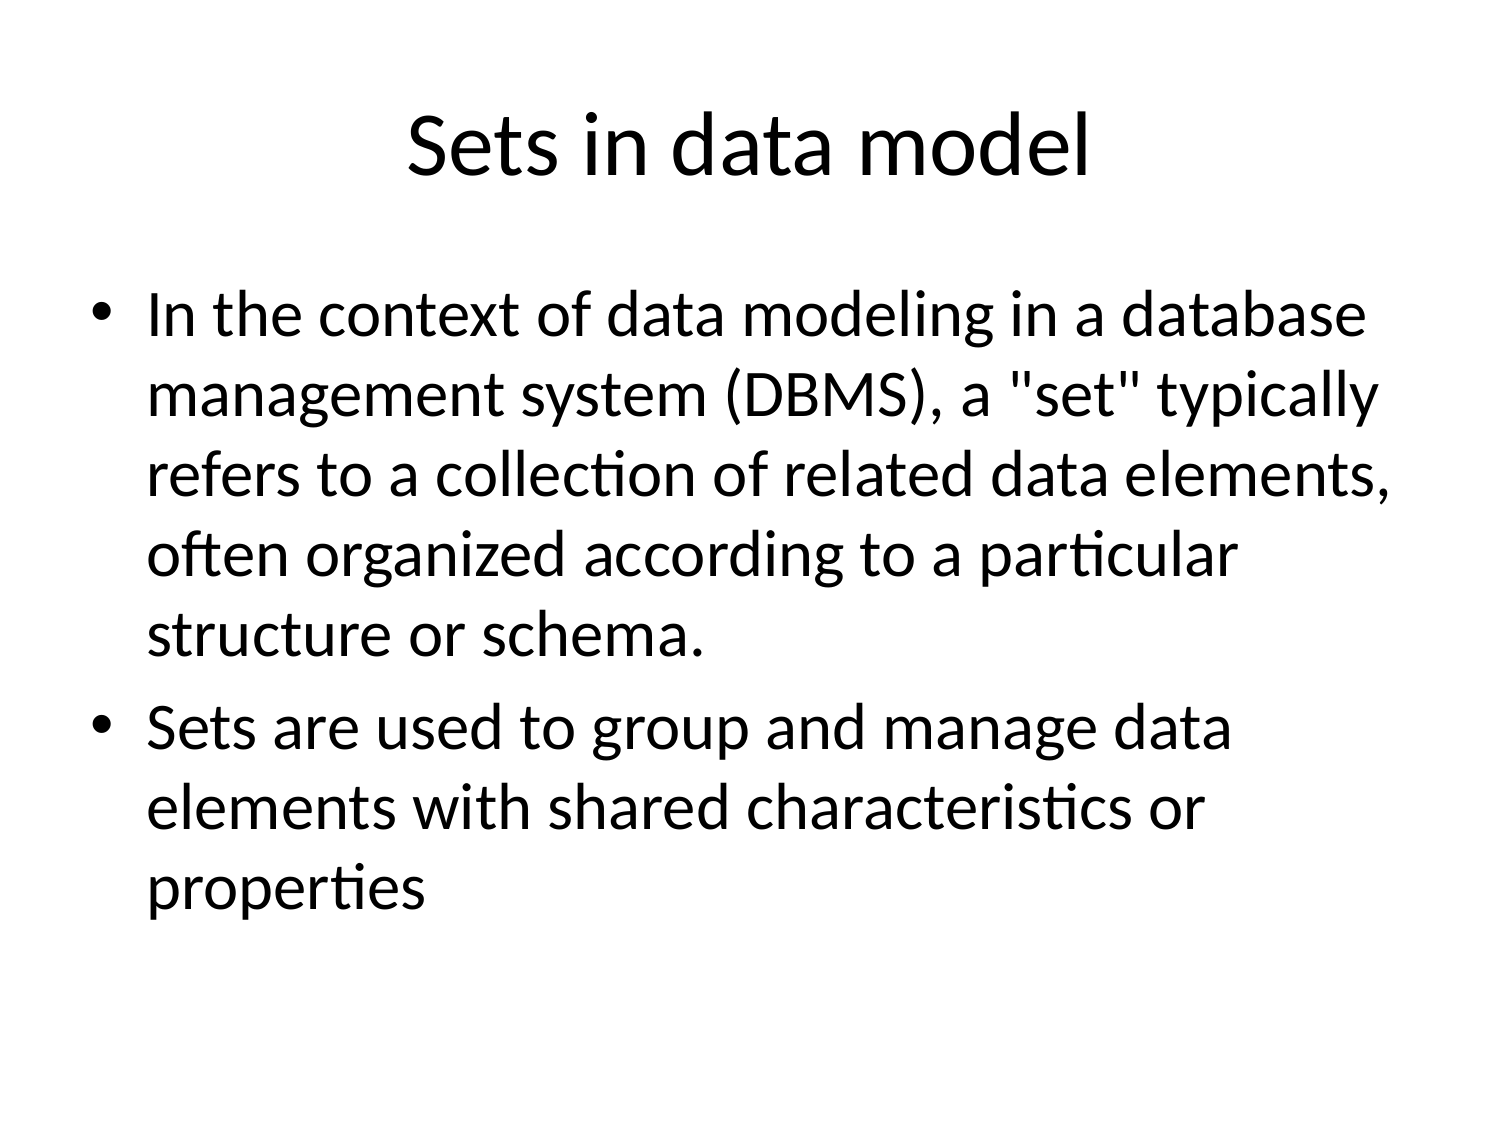

# Sets in data model
In the context of data modeling in a database management system (DBMS), a "set" typically refers to a collection of related data elements, often organized according to a particular structure or schema.
Sets are used to group and manage data elements with shared characteristics or properties